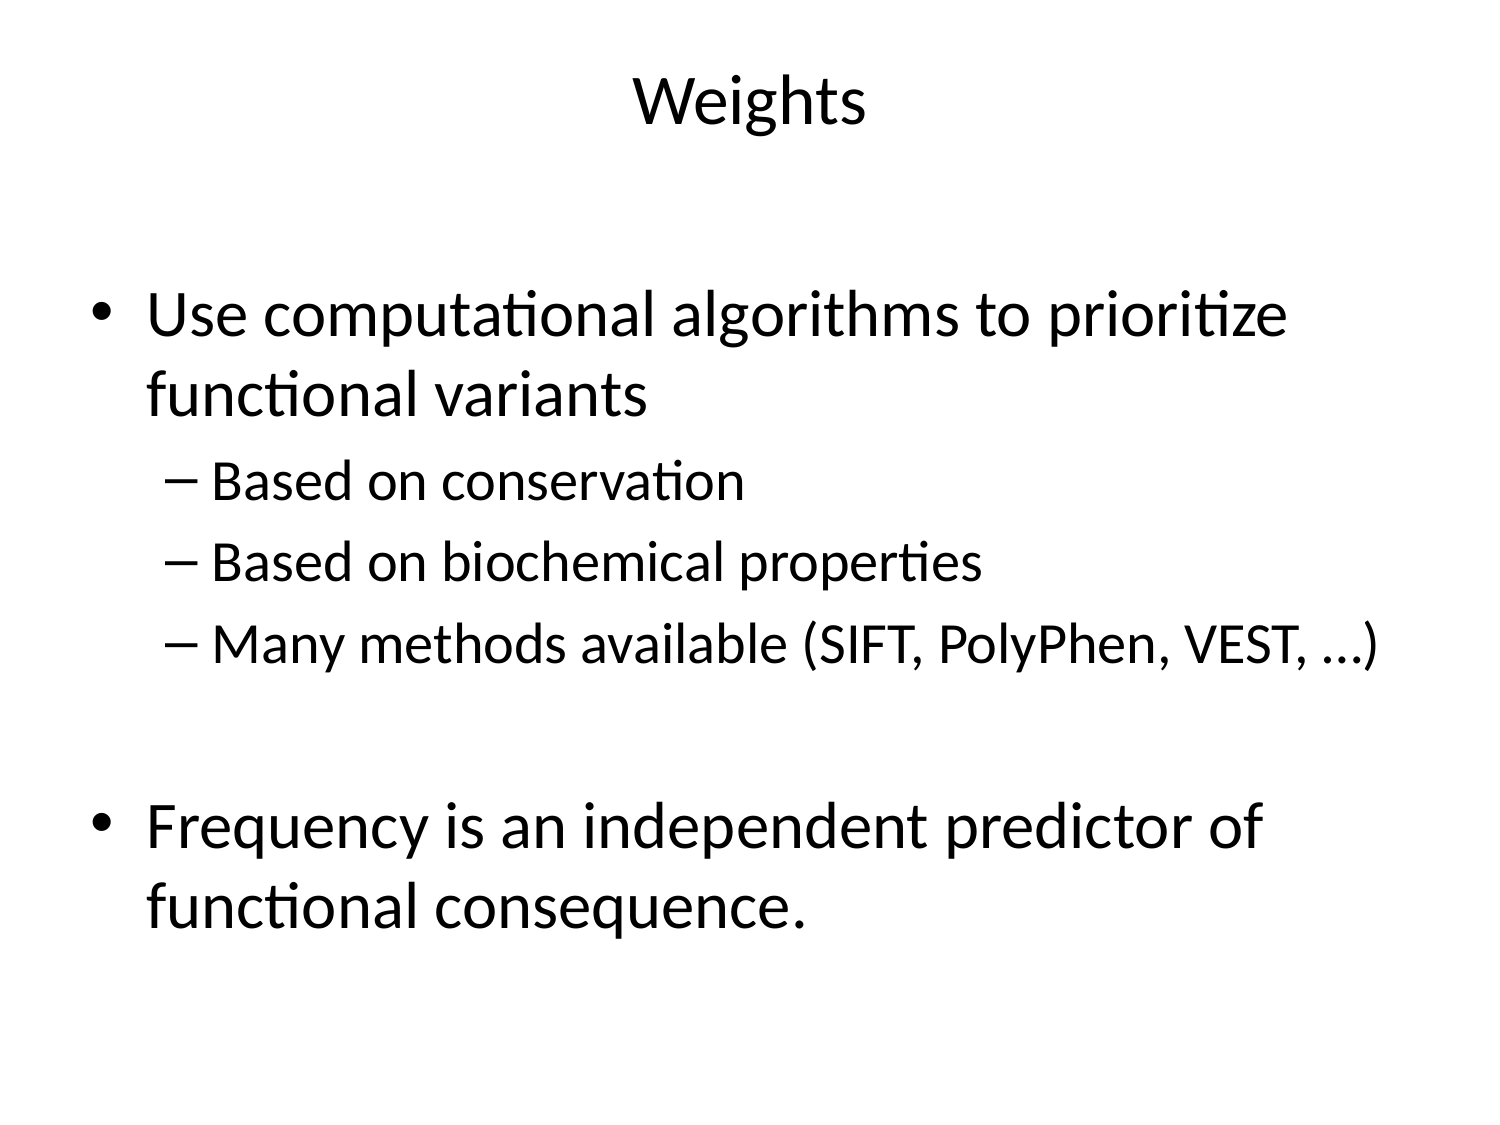

# Weights
Use computational algorithms to prioritize functional variants
Based on conservation
Based on biochemical properties
Many methods available (SIFT, PolyPhen, VEST, …)

Frequency is an independent predictor of functional consequence.